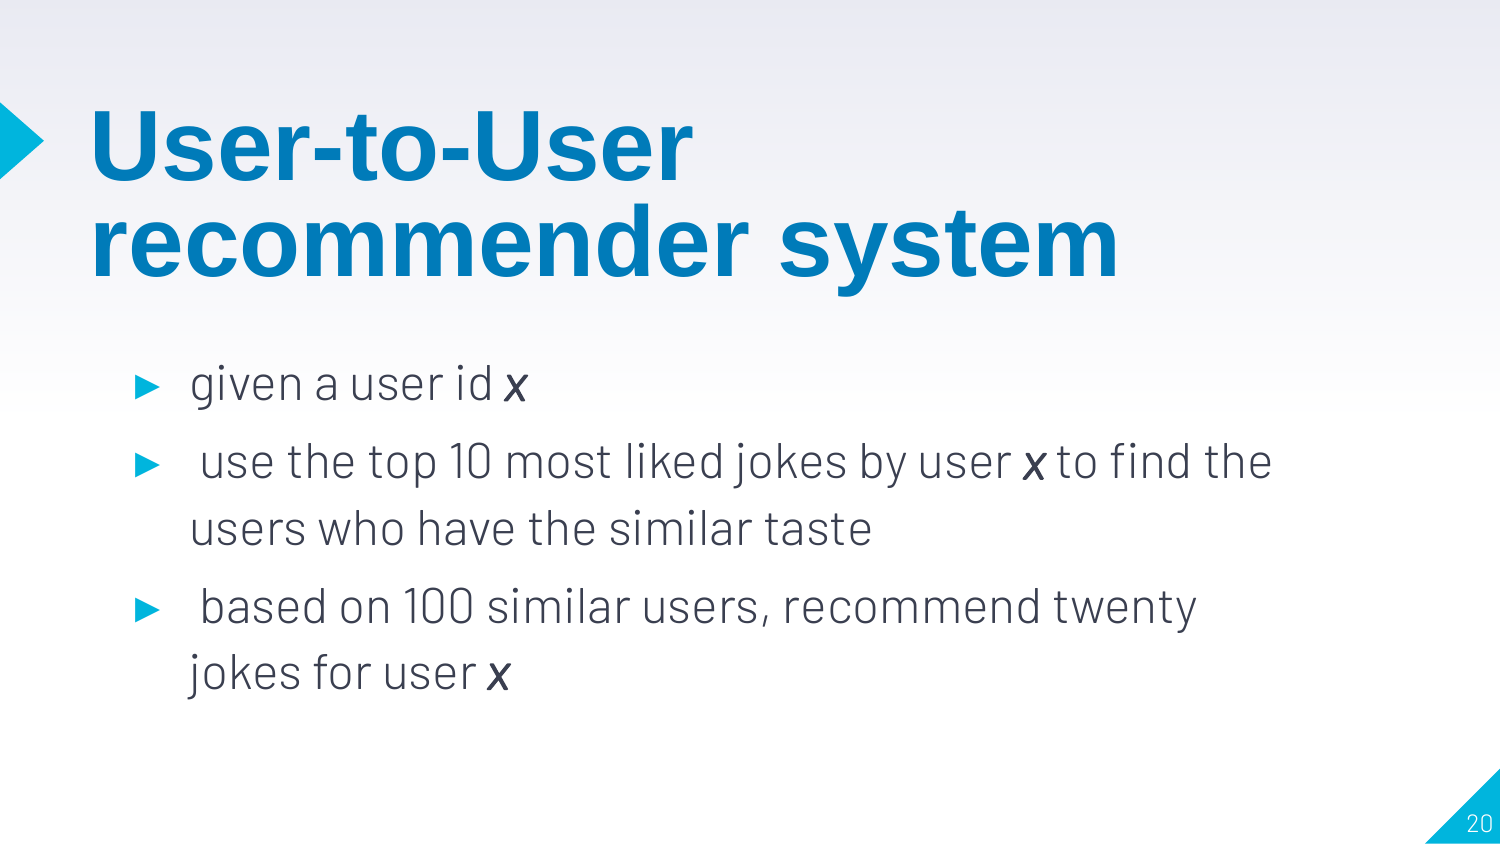

User-to-User recommender system
given a user id x
 use the top 10 most liked jokes by user x to find the users who have the similar taste
 based on 100 similar users, recommend twenty jokes for user x

20